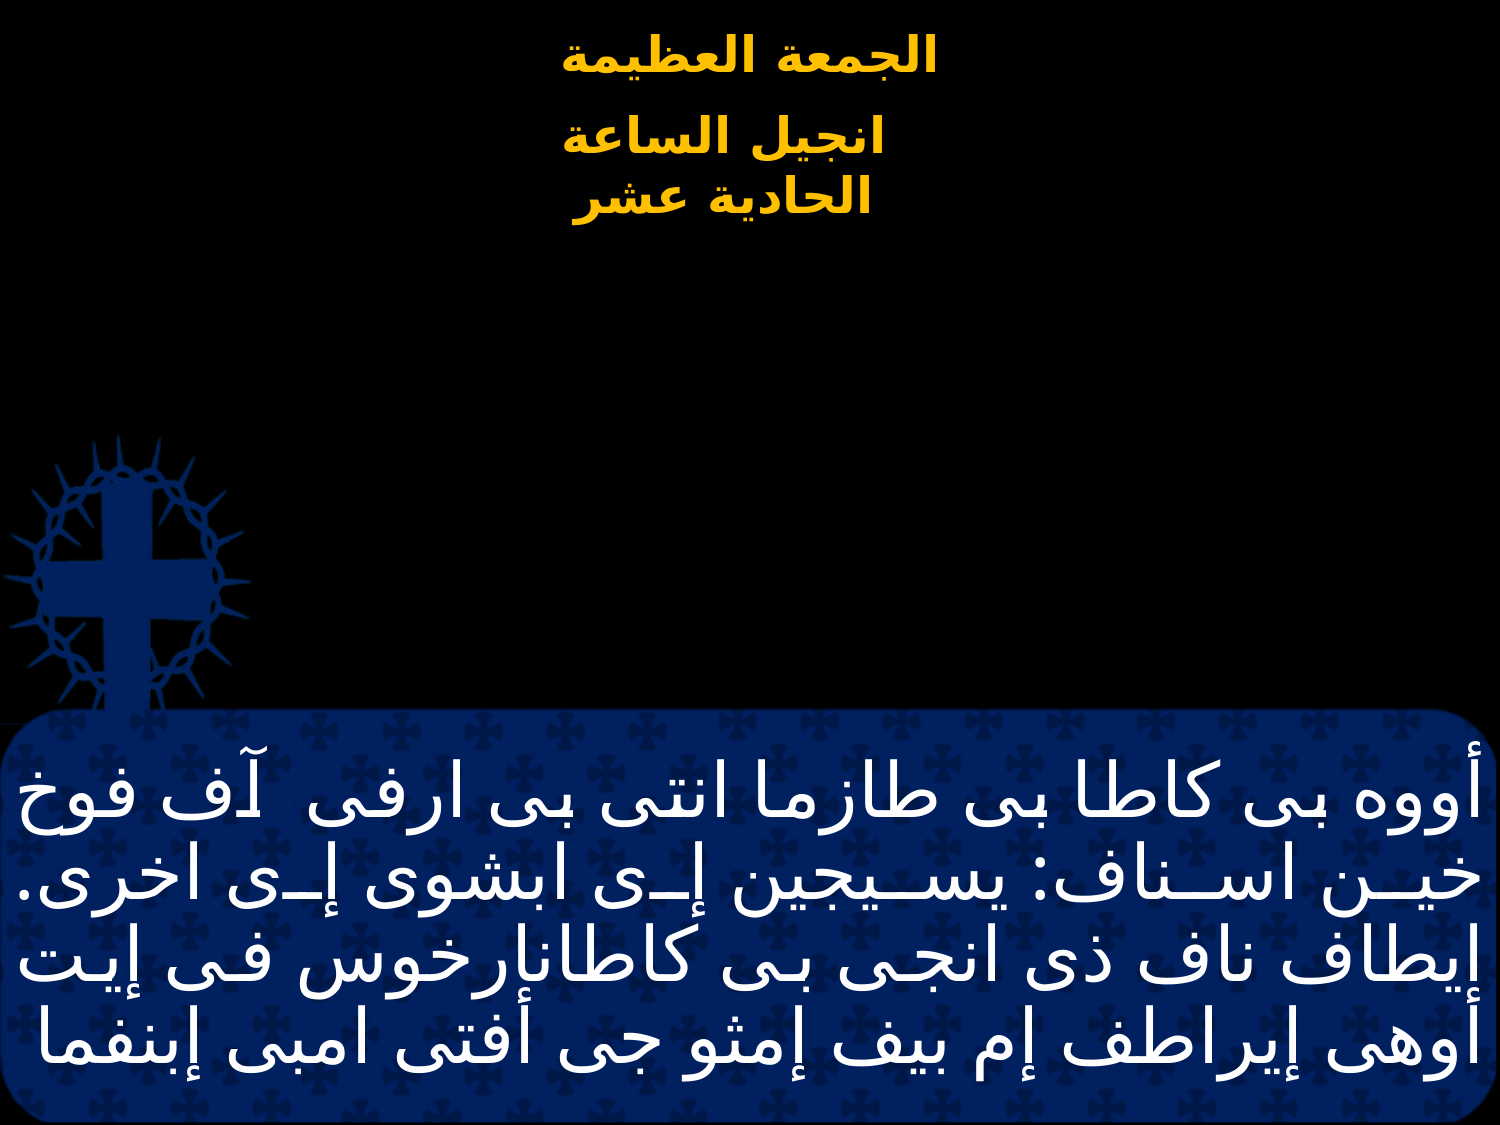

# أووه بى كاطا بى طازما انتى بى ارفى  آف فوخ خين اسناف: يسيجين إى ابشوى إى اخرى. ايطاف ناف ذى انجى بى كاطانارخوس فى إيت أوهى إيراطف إم بيف إمثو جى أفتى امبى إبنفما